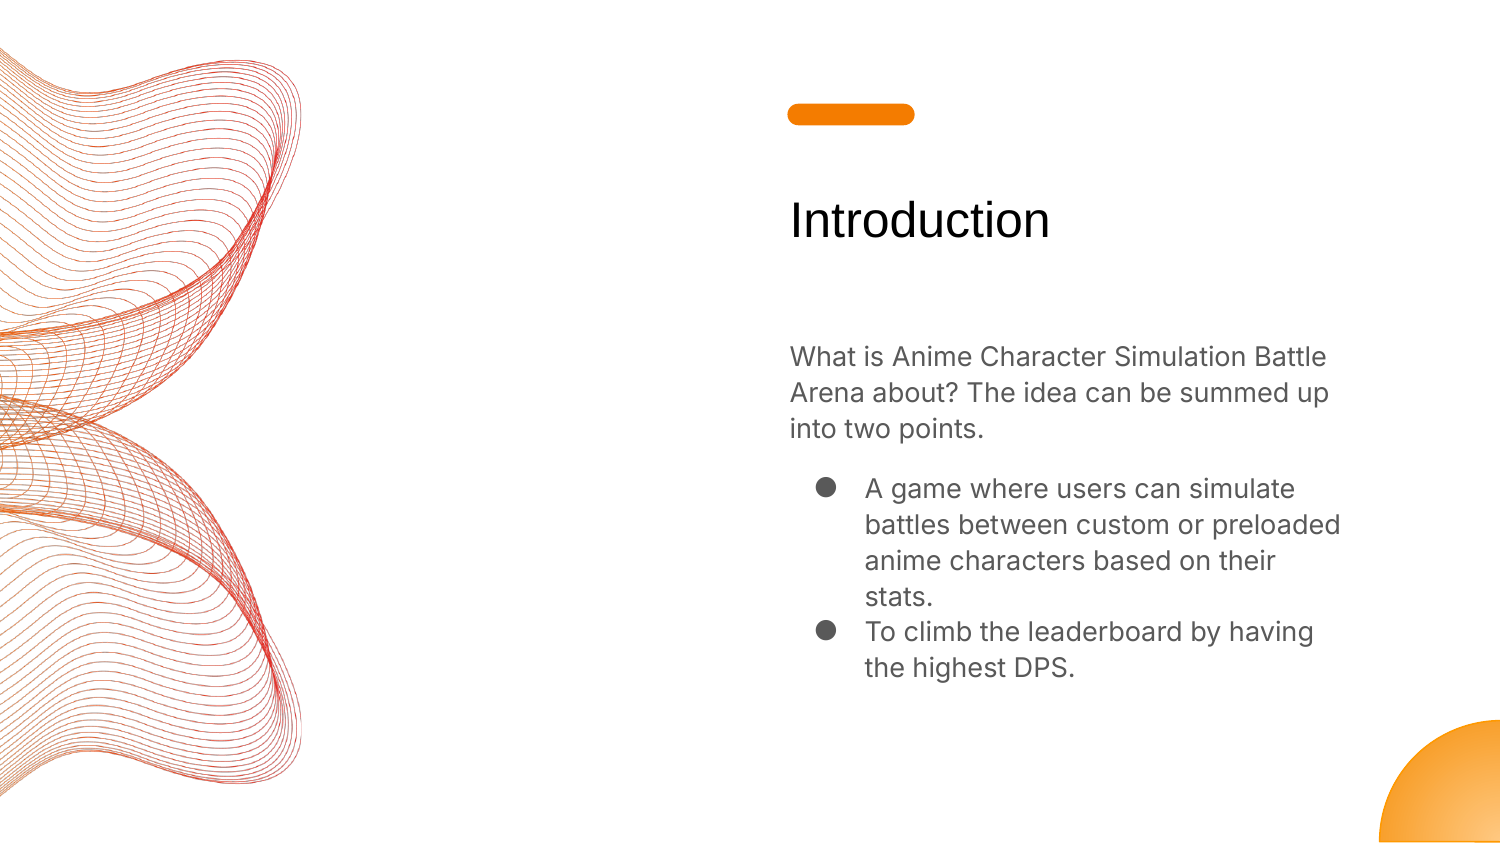

# Introduction
What is Anime Character Simulation Battle Arena about? The idea can be summed up into two points.
A game where users can simulate battles between custom or preloaded anime characters based on their stats.
To climb the leaderboard by having the highest DPS.